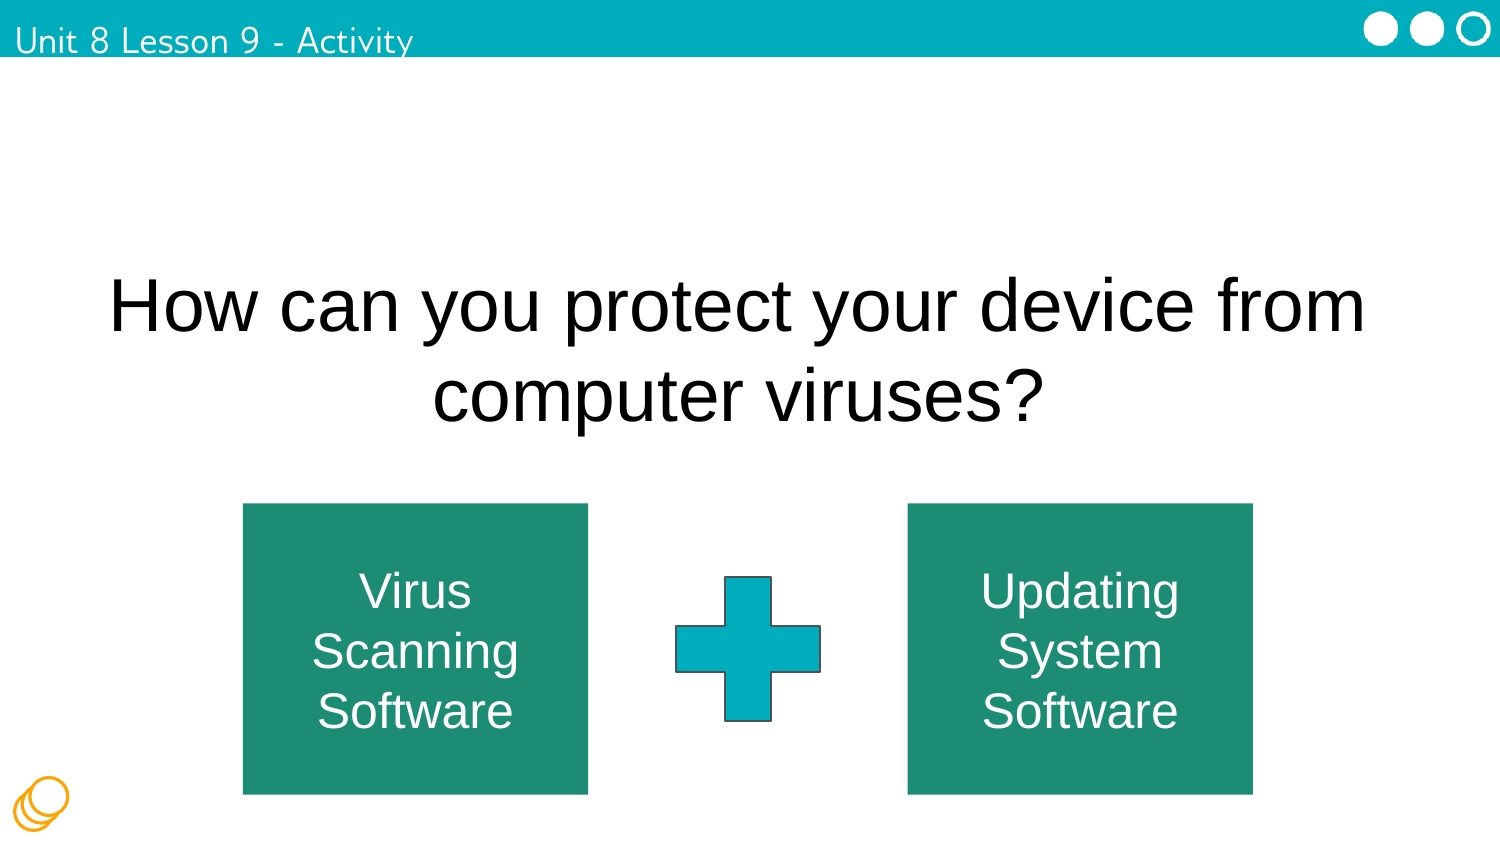

Unit 8 Lesson 9 - Activity
Prompt:

How can you protect your device from computer viruses?

Virus Scanning Software
Updating System Software